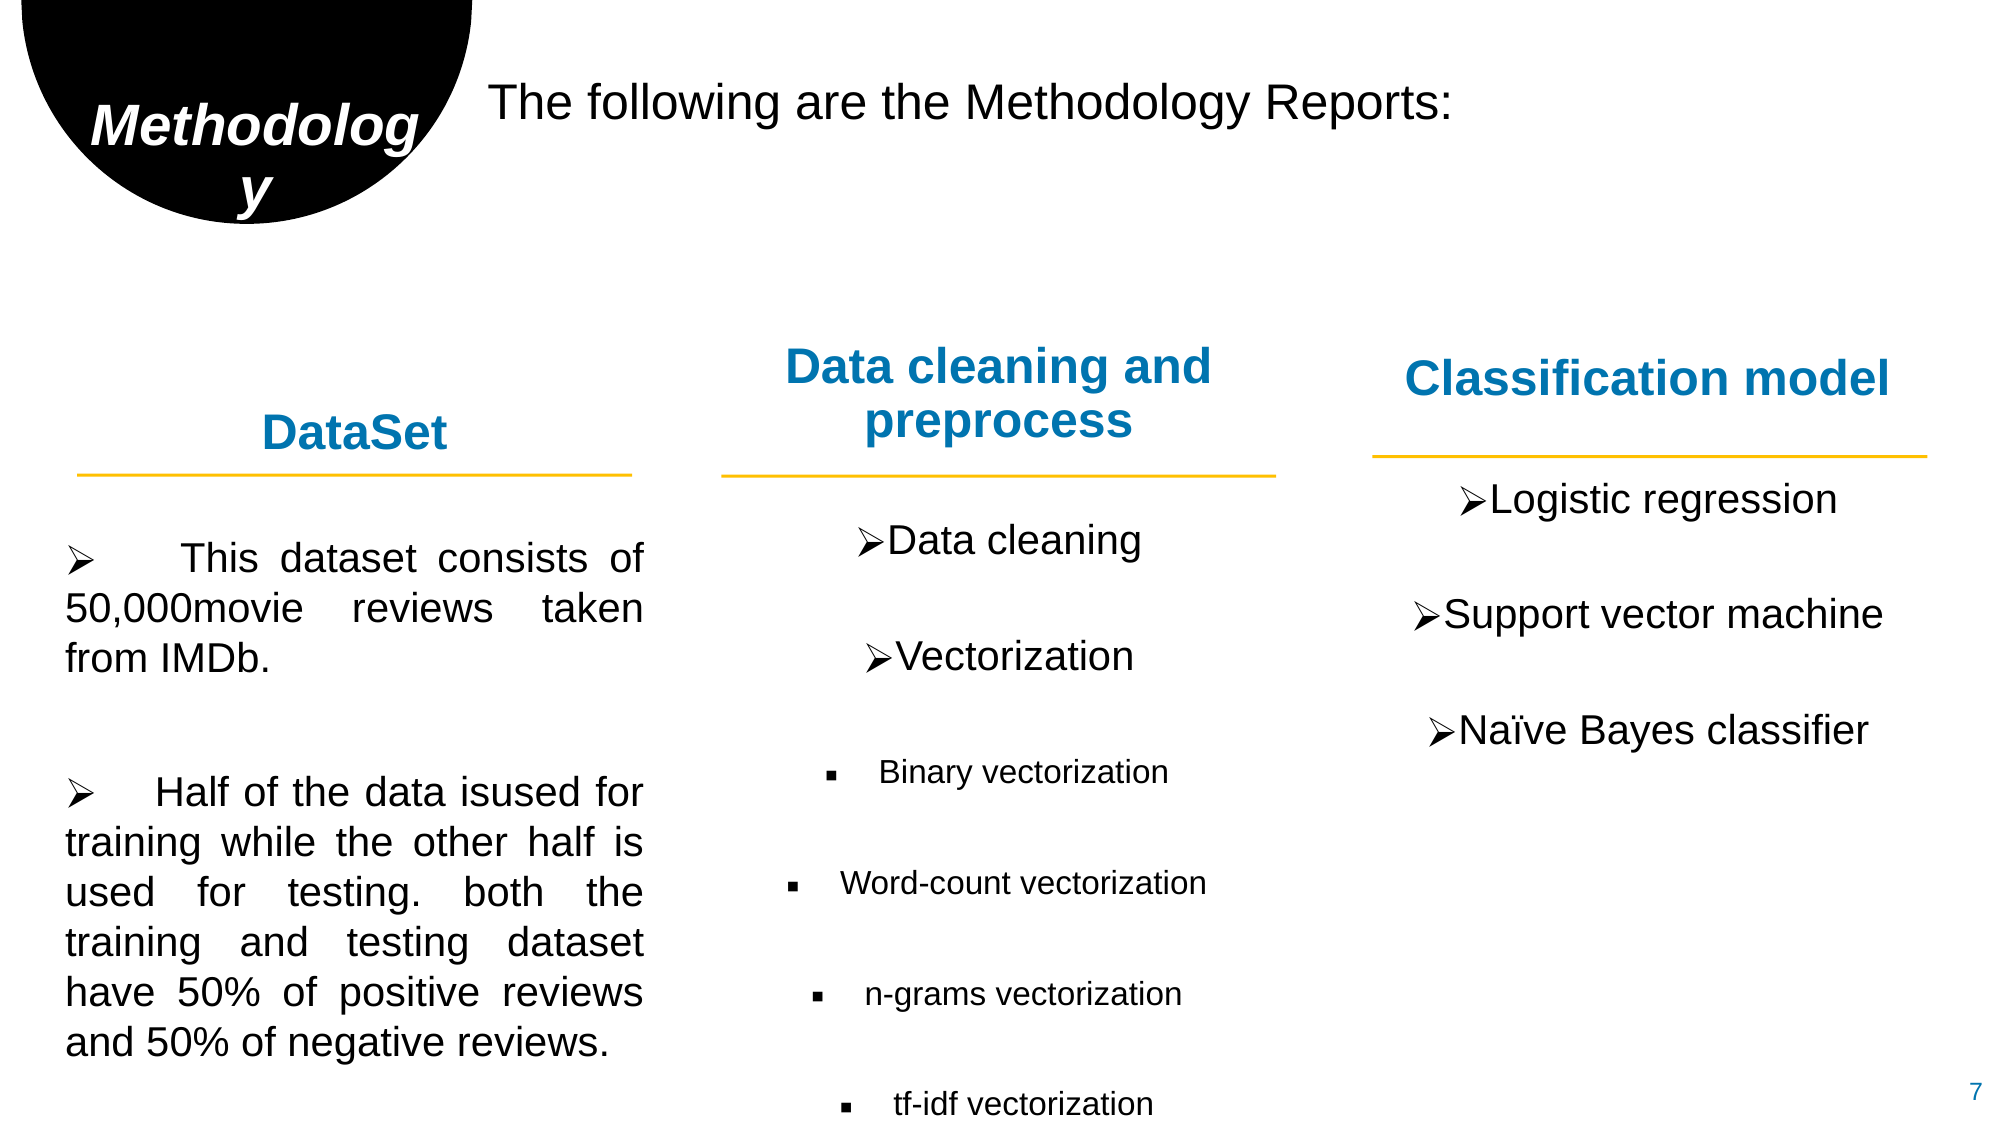

The following are the Methodology Reports:
# Methodology
Data cleaning and preprocess
Data cleaning
Vectorization
    Binary vectorization
    Word-count vectorization
    n-grams vectorization
    tf-idf vectorization
Classification model
Logistic regression
Support vector machine
Naïve Bayes classifier
DataSet
    This dataset consists of 50,000movie reviews taken from IMDb.
    Half of the data isused for training while the other half is used for testing. both the training and testing dataset have 50% of positive reviews and 50% of negative reviews.

7